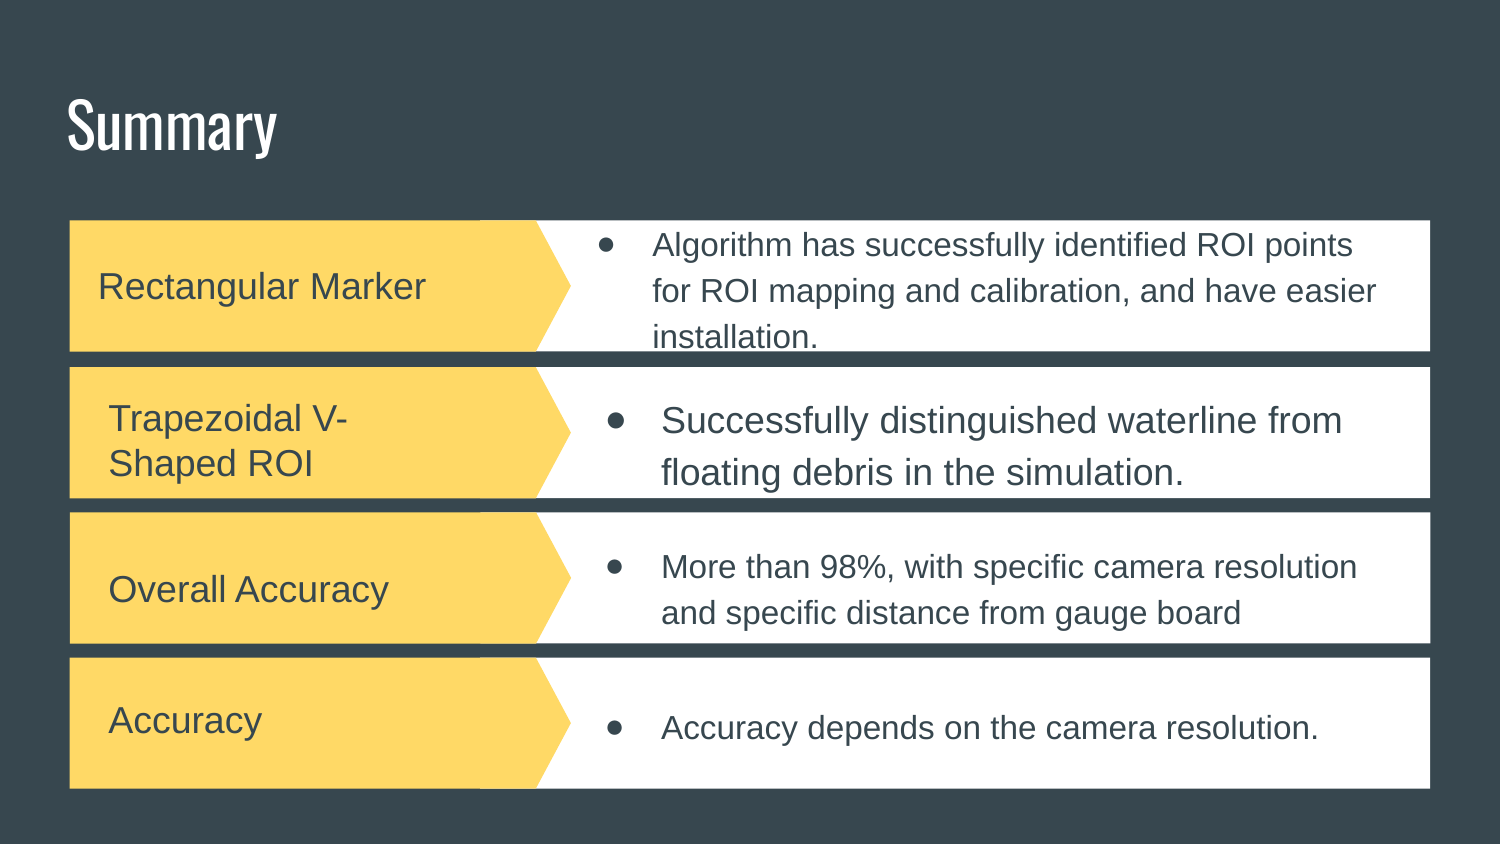

# Summary
Rectangular Marker

Algorithm has successfully identified ROI points for ROI mapping and calibration, and have easier installation.

Trapezoidal V-Shaped ROI
Successfully distinguished waterline from floating debris in the simulation.

More than 98%, with specific camera resolution and specific distance from gauge board
Overall Accuracy
Accuracy

Accuracy depends on the camera resolution.